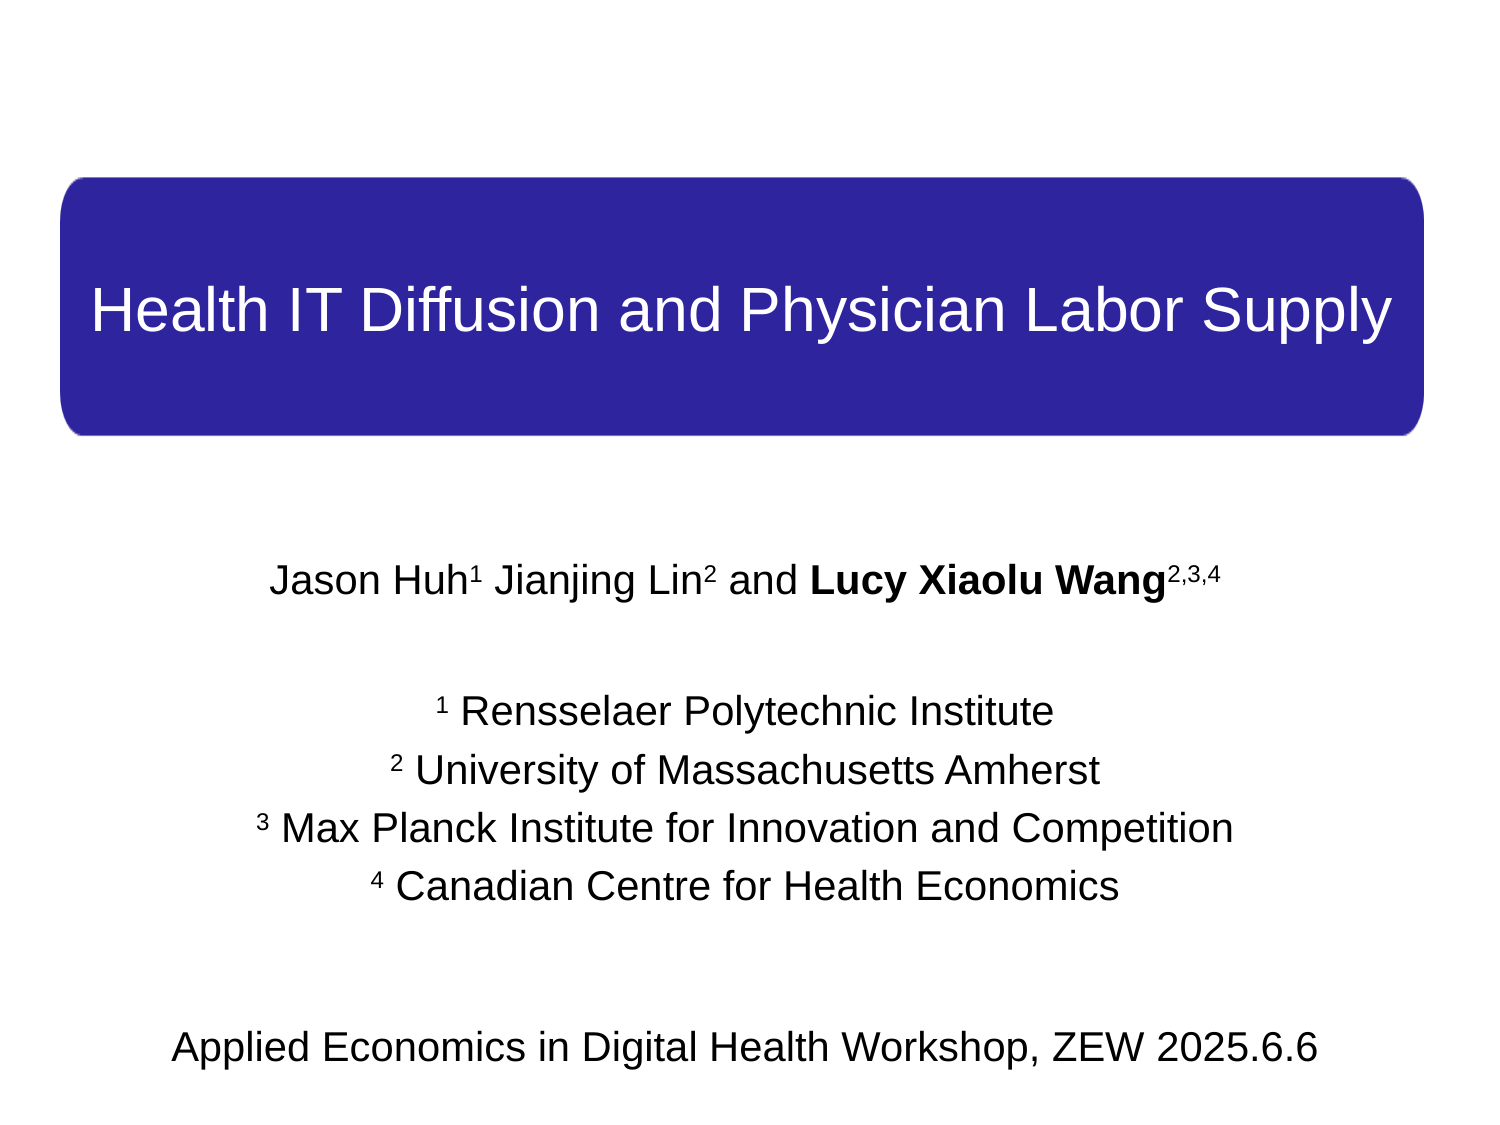

# Health IT Diffusion and Physician Labor Supply
Jason Huh1 Jianjing Lin2 and Lucy Xiaolu Wang2,3,4

1 Rensselaer Polytechnic Institute
2 University of Massachusetts Amherst
3 Max Planck Institute for Innovation and Competition
4 Canadian Centre for Health Economics

Applied Economics in Digital Health Workshop, ZEW 2025.6.6